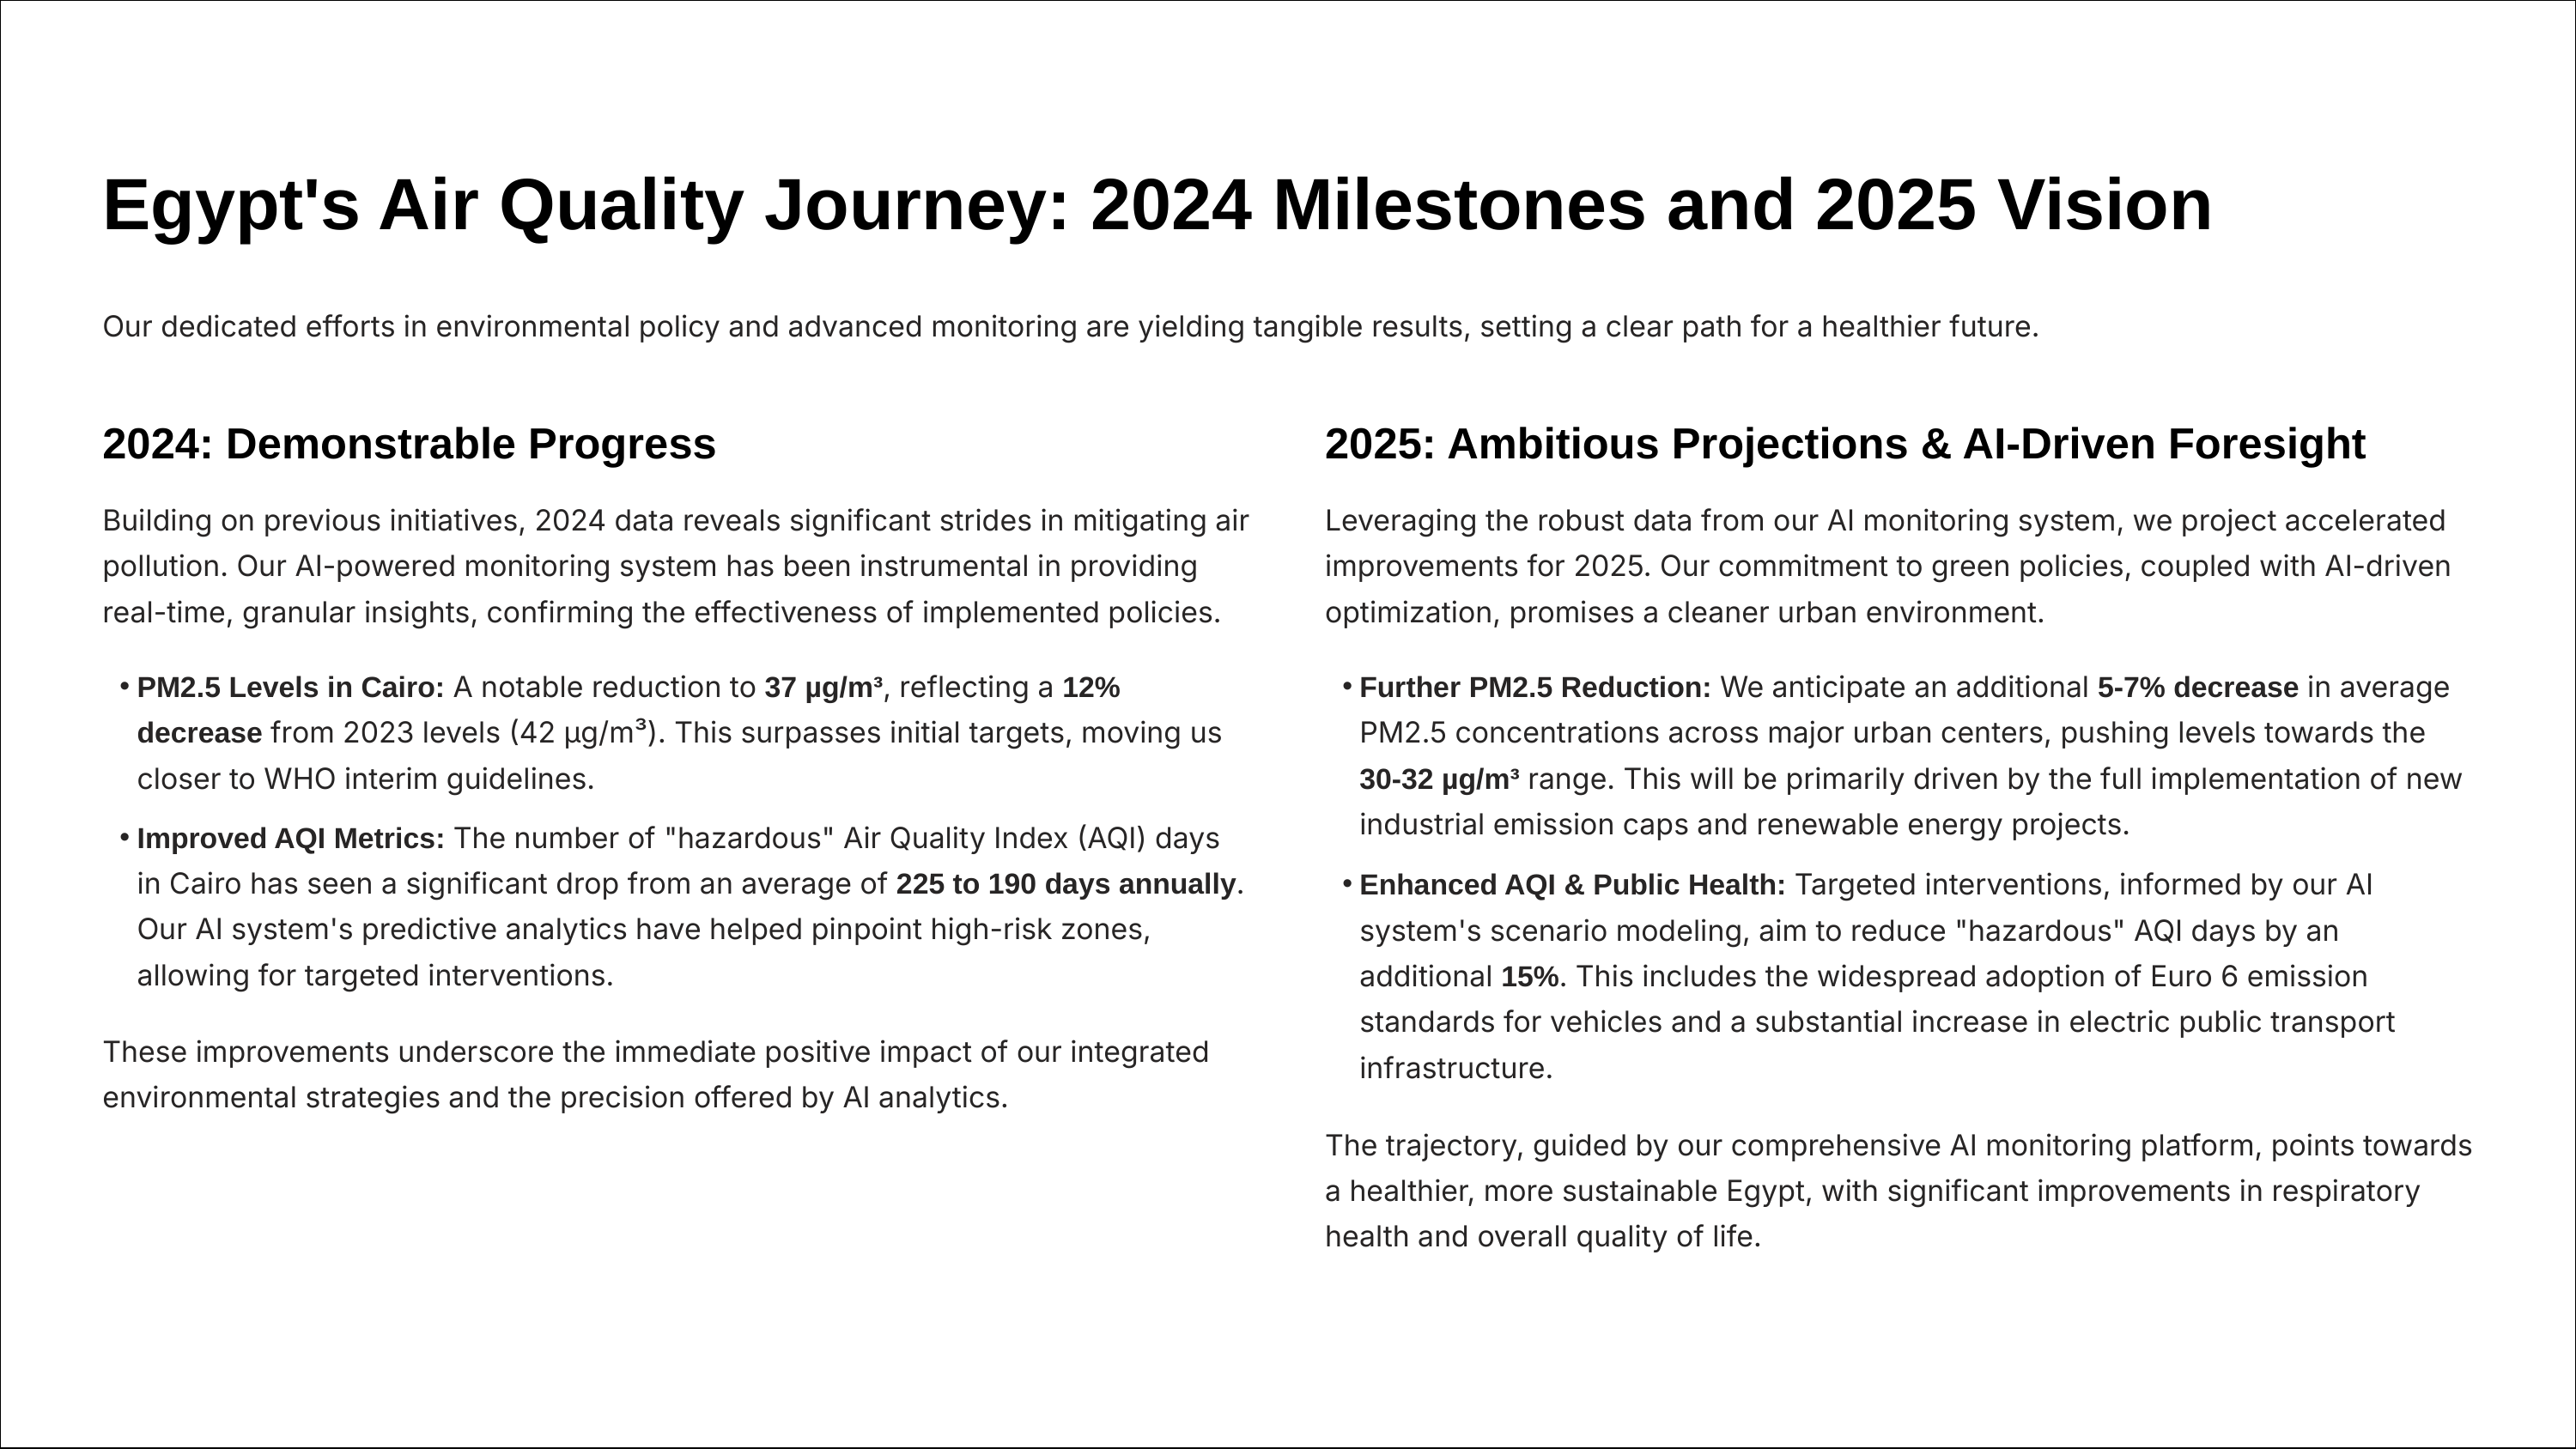

Egypt's Air Quality Journey: 2024 Milestones and 2025 Vision
Our dedicated efforts in environmental policy and advanced monitoring are yielding tangible results, setting a clear path for a healthier future.
2024: Demonstrable Progress
2025: Ambitious Projections & AI-Driven Foresight
Building on previous initiatives, 2024 data reveals significant strides in mitigating air pollution. Our AI-powered monitoring system has been instrumental in providing real-time, granular insights, confirming the effectiveness of implemented policies.
Leveraging the robust data from our AI monitoring system, we project accelerated improvements for 2025. Our commitment to green policies, coupled with AI-driven optimization, promises a cleaner urban environment.
PM2.5 Levels in Cairo: A notable reduction to 37 µg/m³, reflecting a 12% decrease from 2023 levels (42 µg/m³). This surpasses initial targets, moving us closer to WHO interim guidelines.
Further PM2.5 Reduction: We anticipate an additional 5-7% decrease in average PM2.5 concentrations across major urban centers, pushing levels towards the 30-32 µg/m³ range. This will be primarily driven by the full implementation of new industrial emission caps and renewable energy projects.
Improved AQI Metrics: The number of "hazardous" Air Quality Index (AQI) days in Cairo has seen a significant drop from an average of 225 to 190 days annually. Our AI system's predictive analytics have helped pinpoint high-risk zones, allowing for targeted interventions.
Enhanced AQI & Public Health: Targeted interventions, informed by our AI system's scenario modeling, aim to reduce "hazardous" AQI days by an additional 15%. This includes the widespread adoption of Euro 6 emission standards for vehicles and a substantial increase in electric public transport infrastructure.
These improvements underscore the immediate positive impact of our integrated environmental strategies and the precision offered by AI analytics.
The trajectory, guided by our comprehensive AI monitoring platform, points towards a healthier, more sustainable Egypt, with significant improvements in respiratory health and overall quality of life.